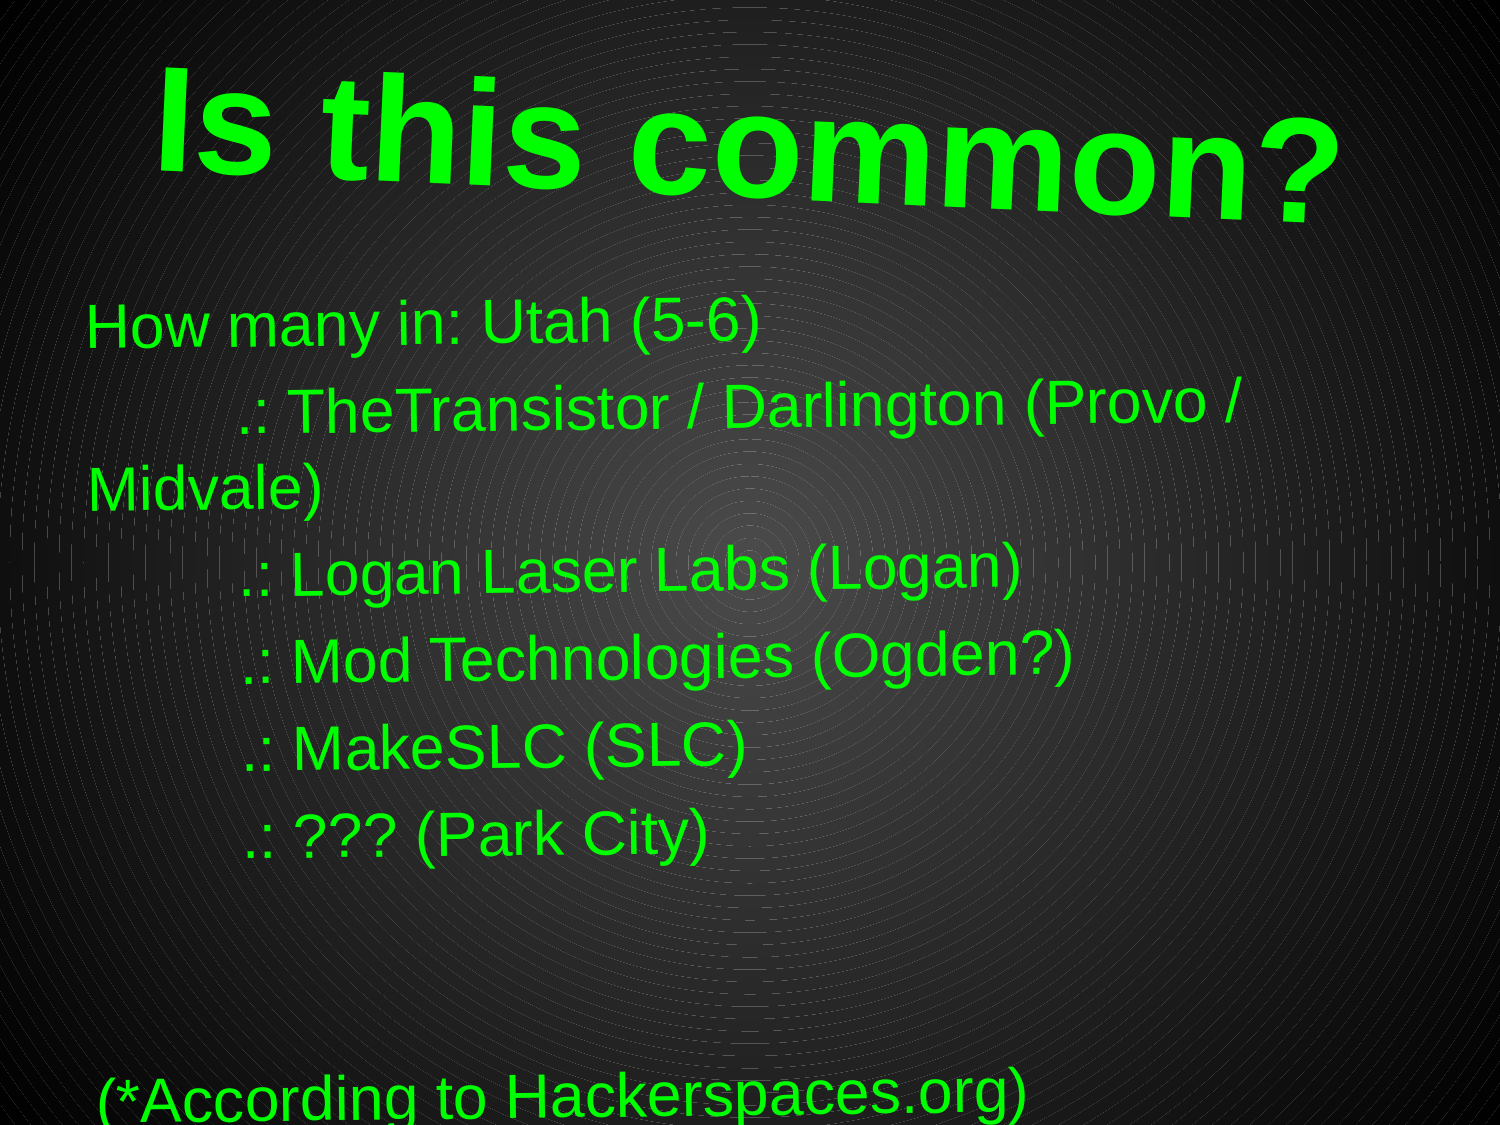

# Is this common?
How many in: Utah (5-6)
	.: TheTransistor / Darlington (Provo / Midvale)
	.: Logan Laser Labs (Logan)
	.: Mod Technologies (Ogden?)
	.: MakeSLC (SLC)
	.: ??? (Park City)

(*According to Hackerspaces.org)